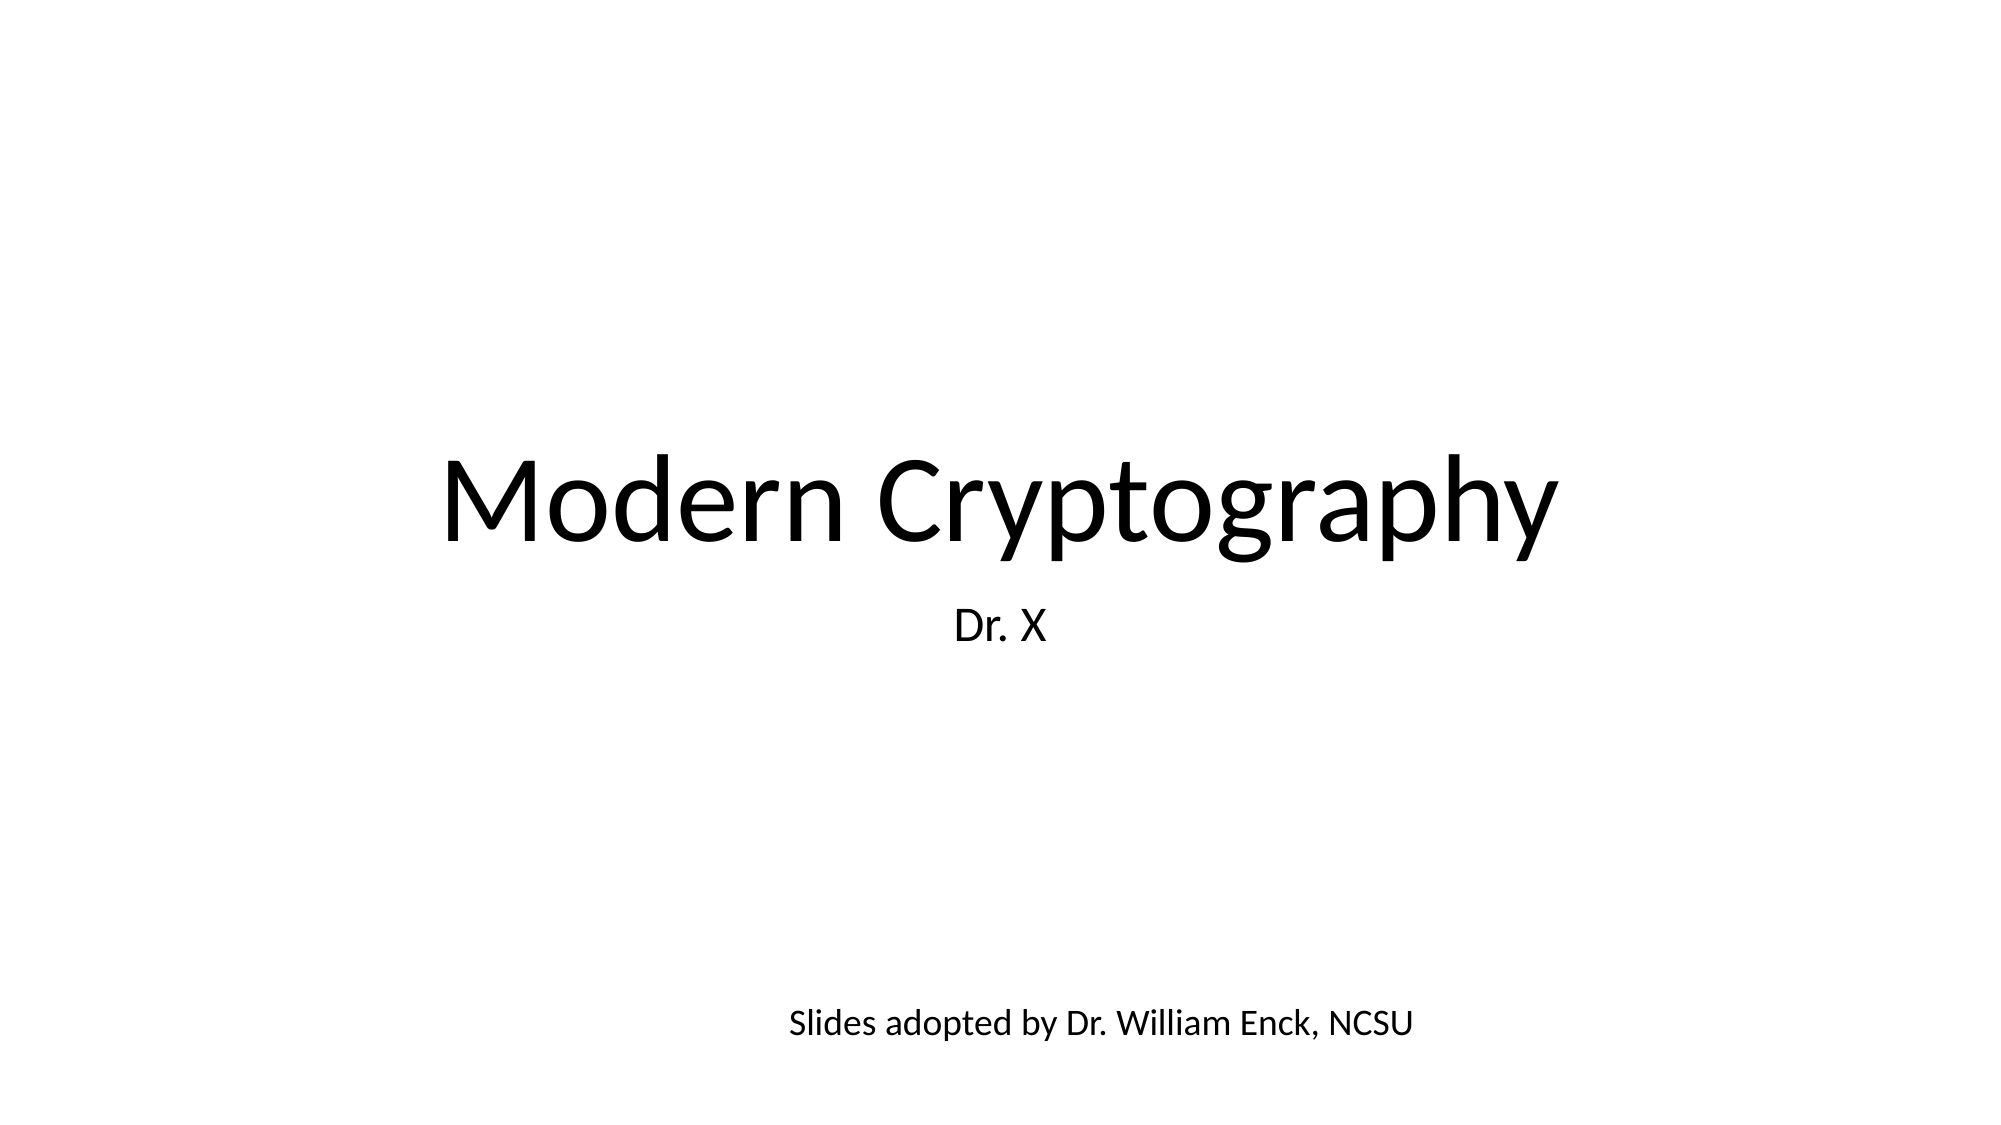

# Modern Cryptography
Dr. X
Slides adopted by Dr. William Enck, NCSU